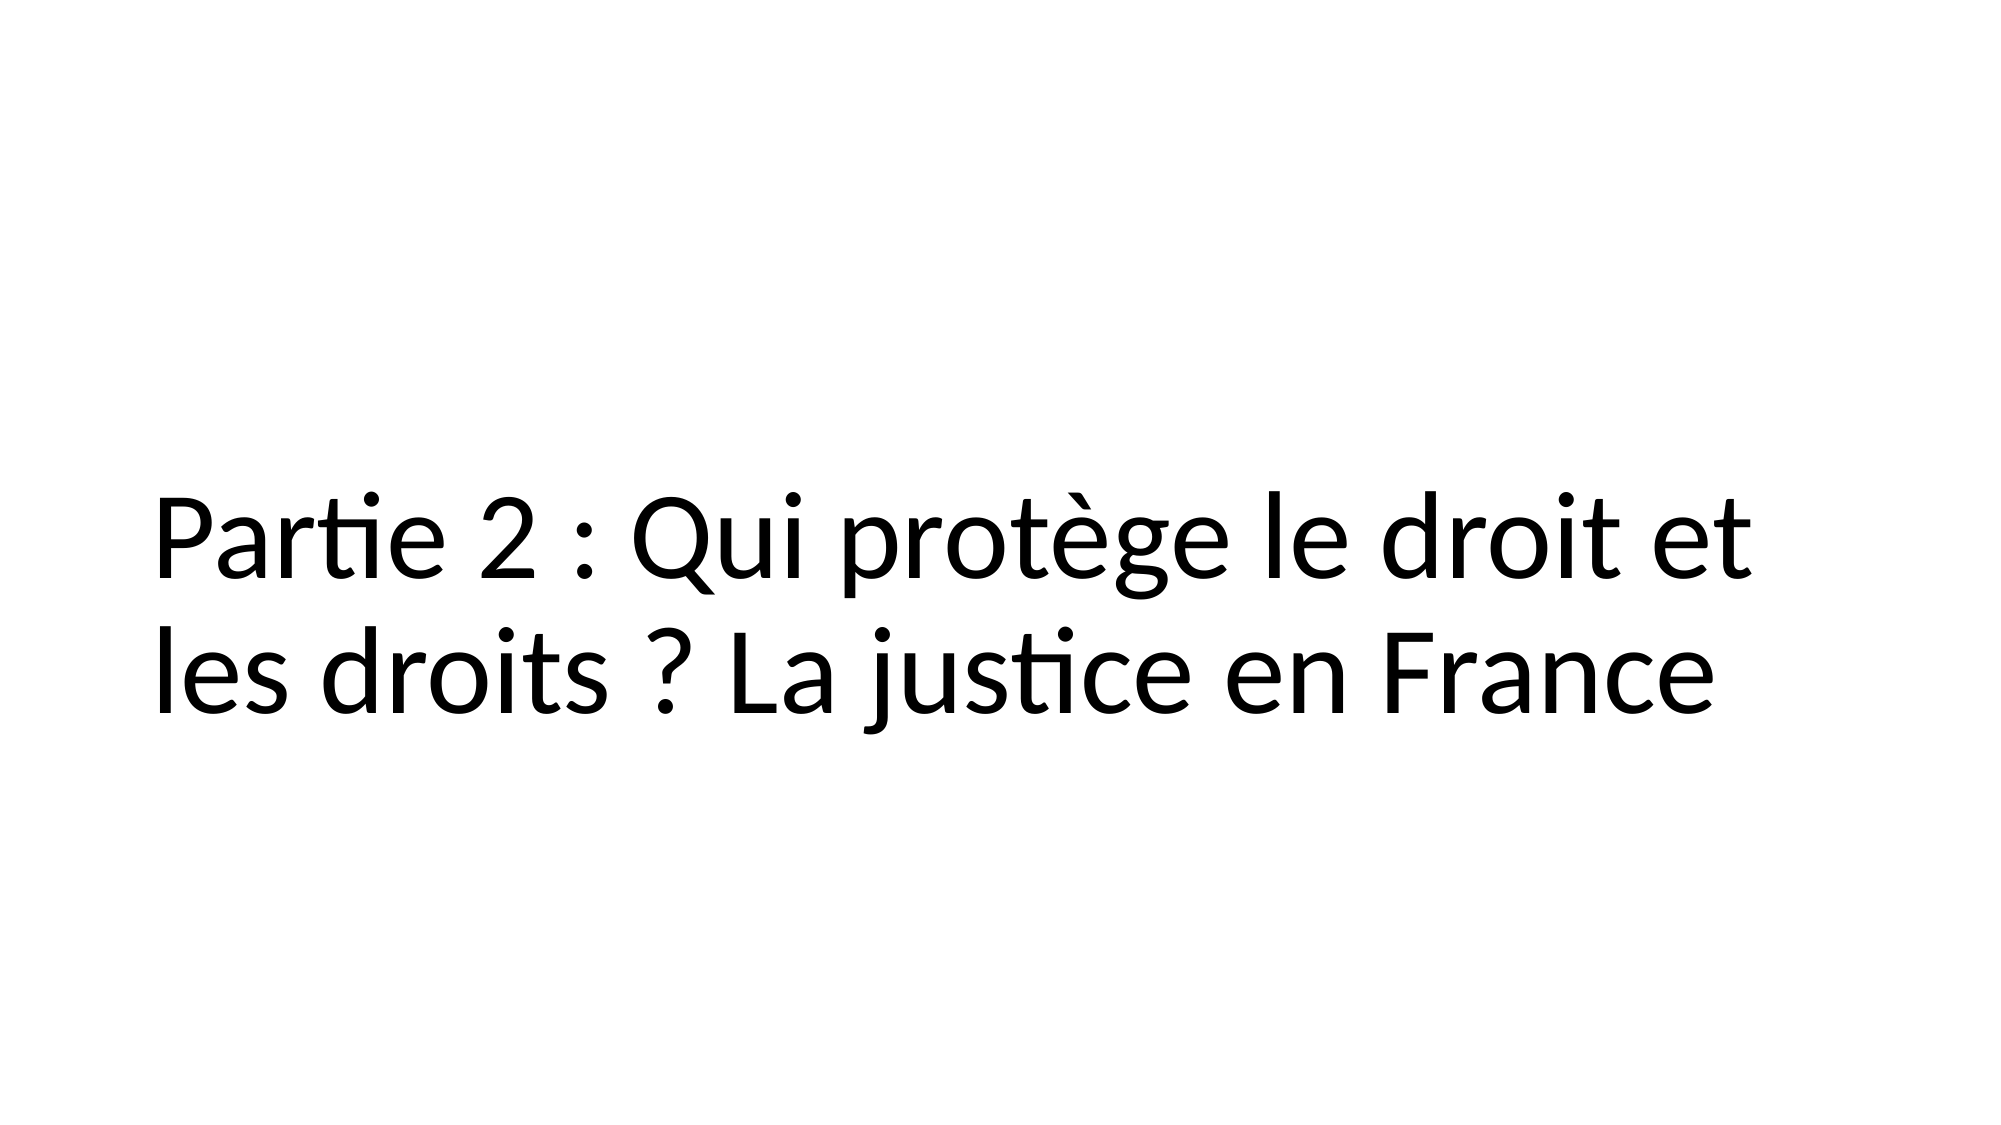

# Partie 2 : Qui protège le droit et les droits ? La justice en France